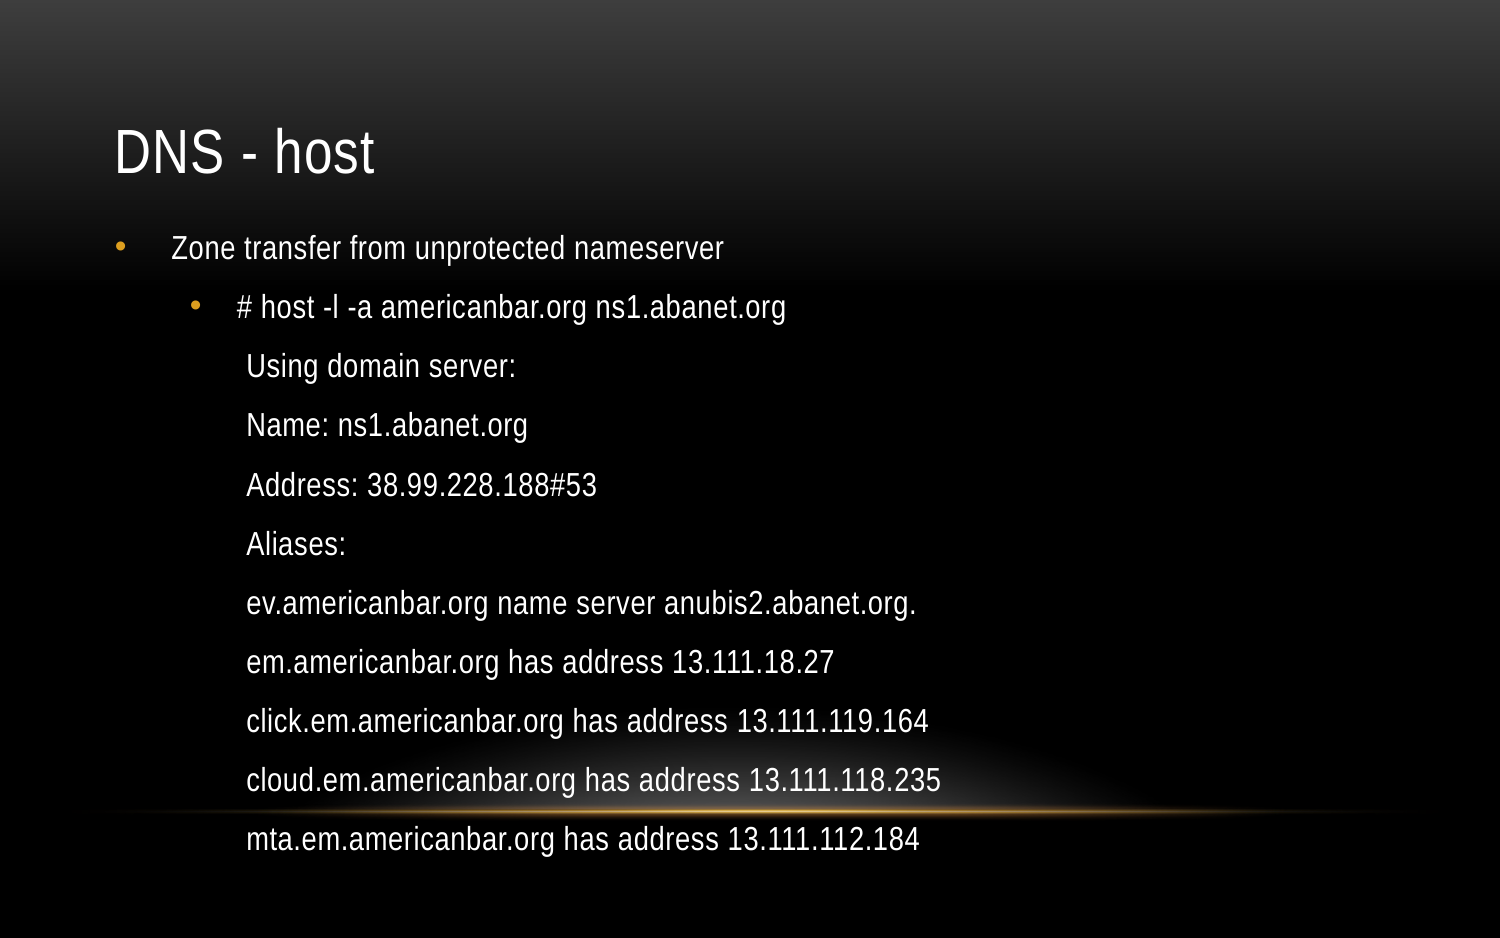

# DNS - host
Zone transfer from unprotected nameserver
# host -l -a americanbar.org ns1.abanet.org
Using domain server:
Name: ns1.abanet.org
Address: 38.99.228.188#53
Aliases:
ev.americanbar.org name server anubis2.abanet.org.
em.americanbar.org has address 13.111.18.27
click.em.americanbar.org has address 13.111.119.164
cloud.em.americanbar.org has address 13.111.118.235
mta.em.americanbar.org has address 13.111.112.184